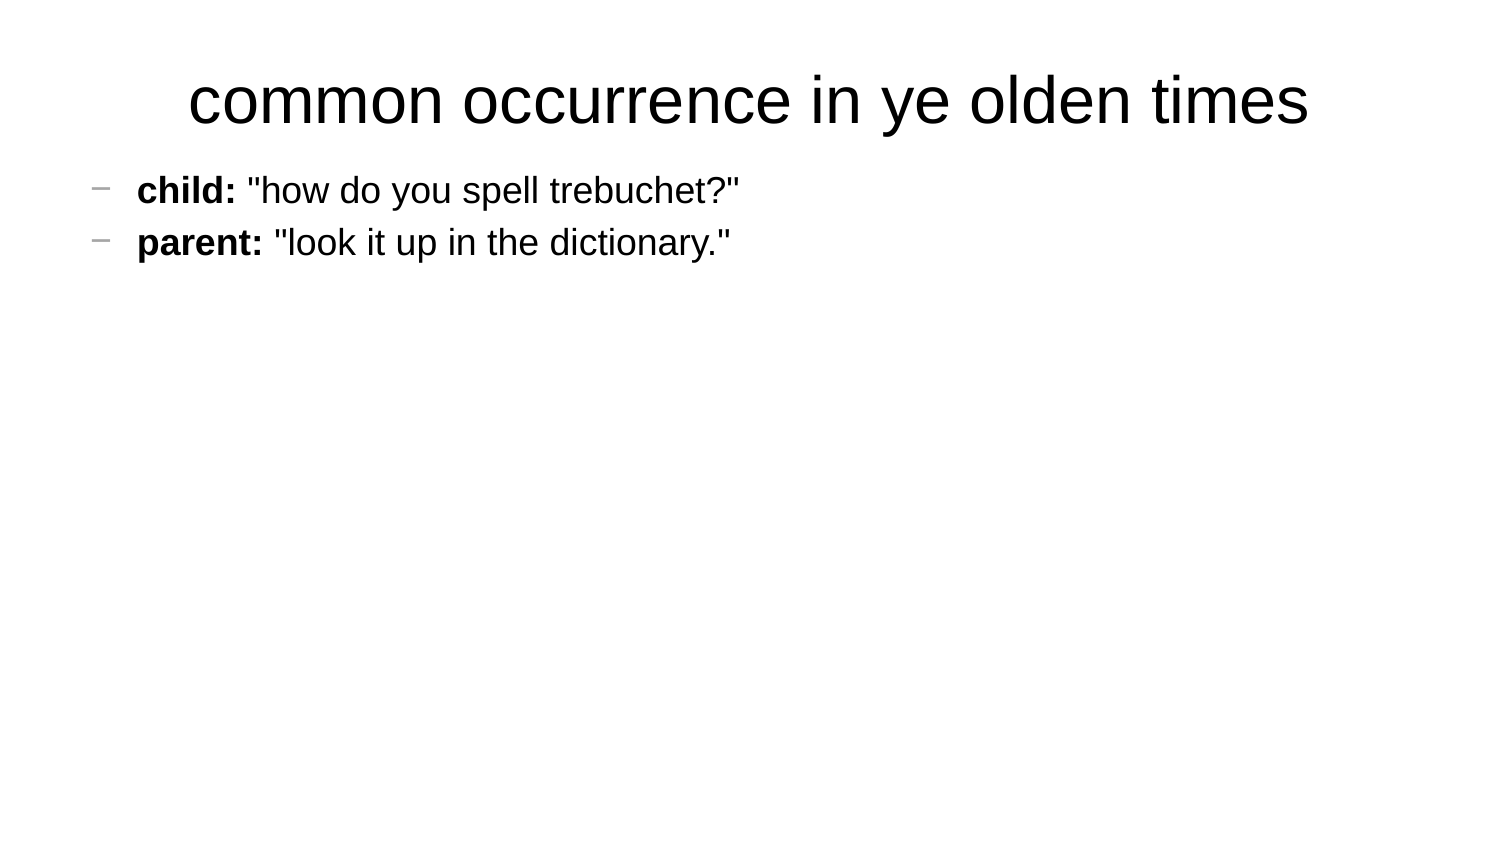

# common occurrence in ye olden times
child: "how do you spell trebuchet?"
parent: "look it up in the dictionary."